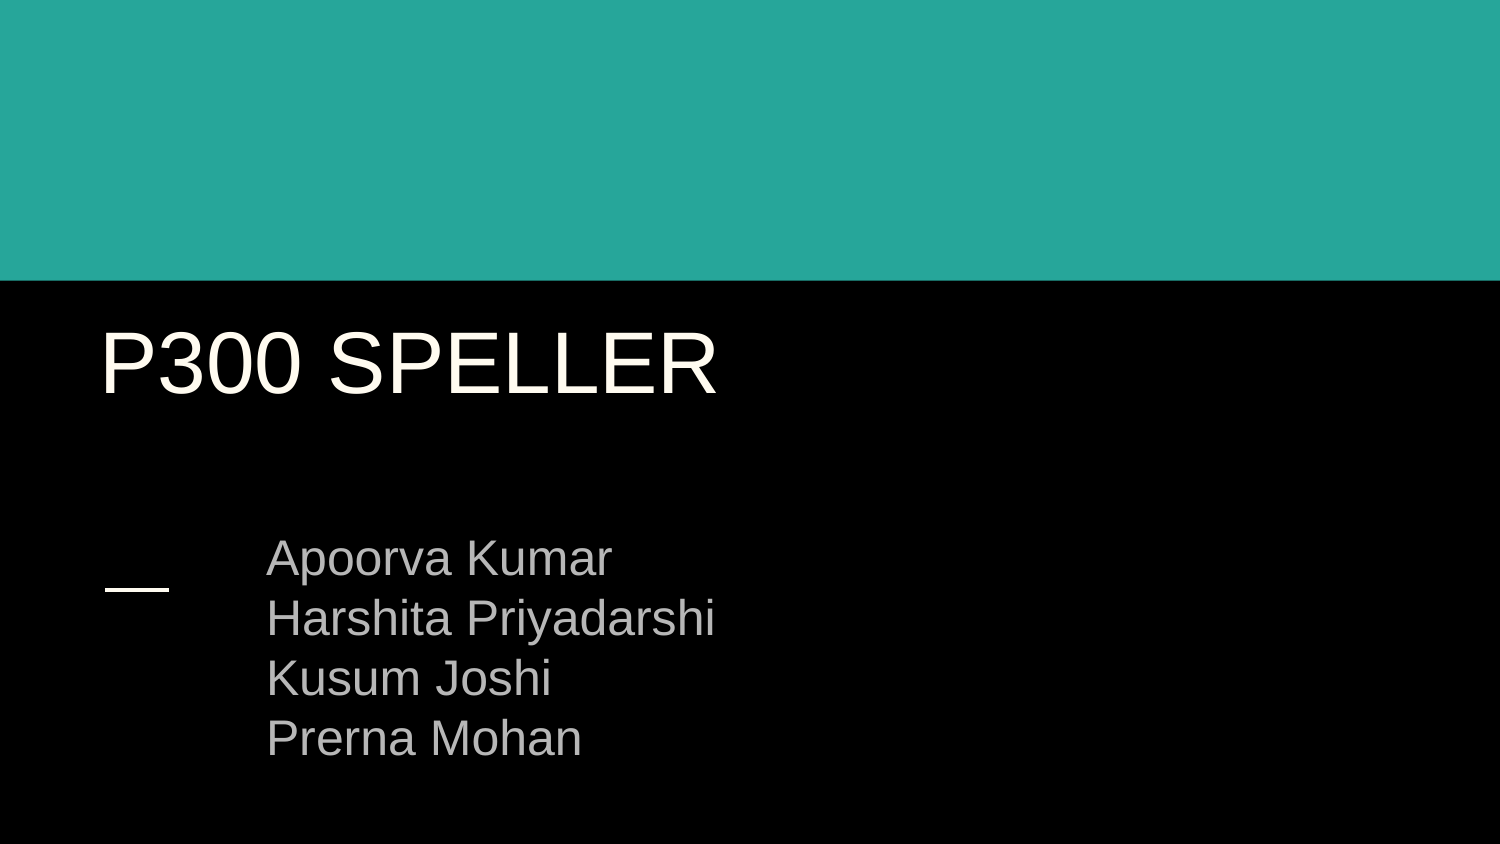

# P300 SPELLER

Apoorva Kumar
Harshita Priyadarshi
Kusum Joshi
Prerna Mohan